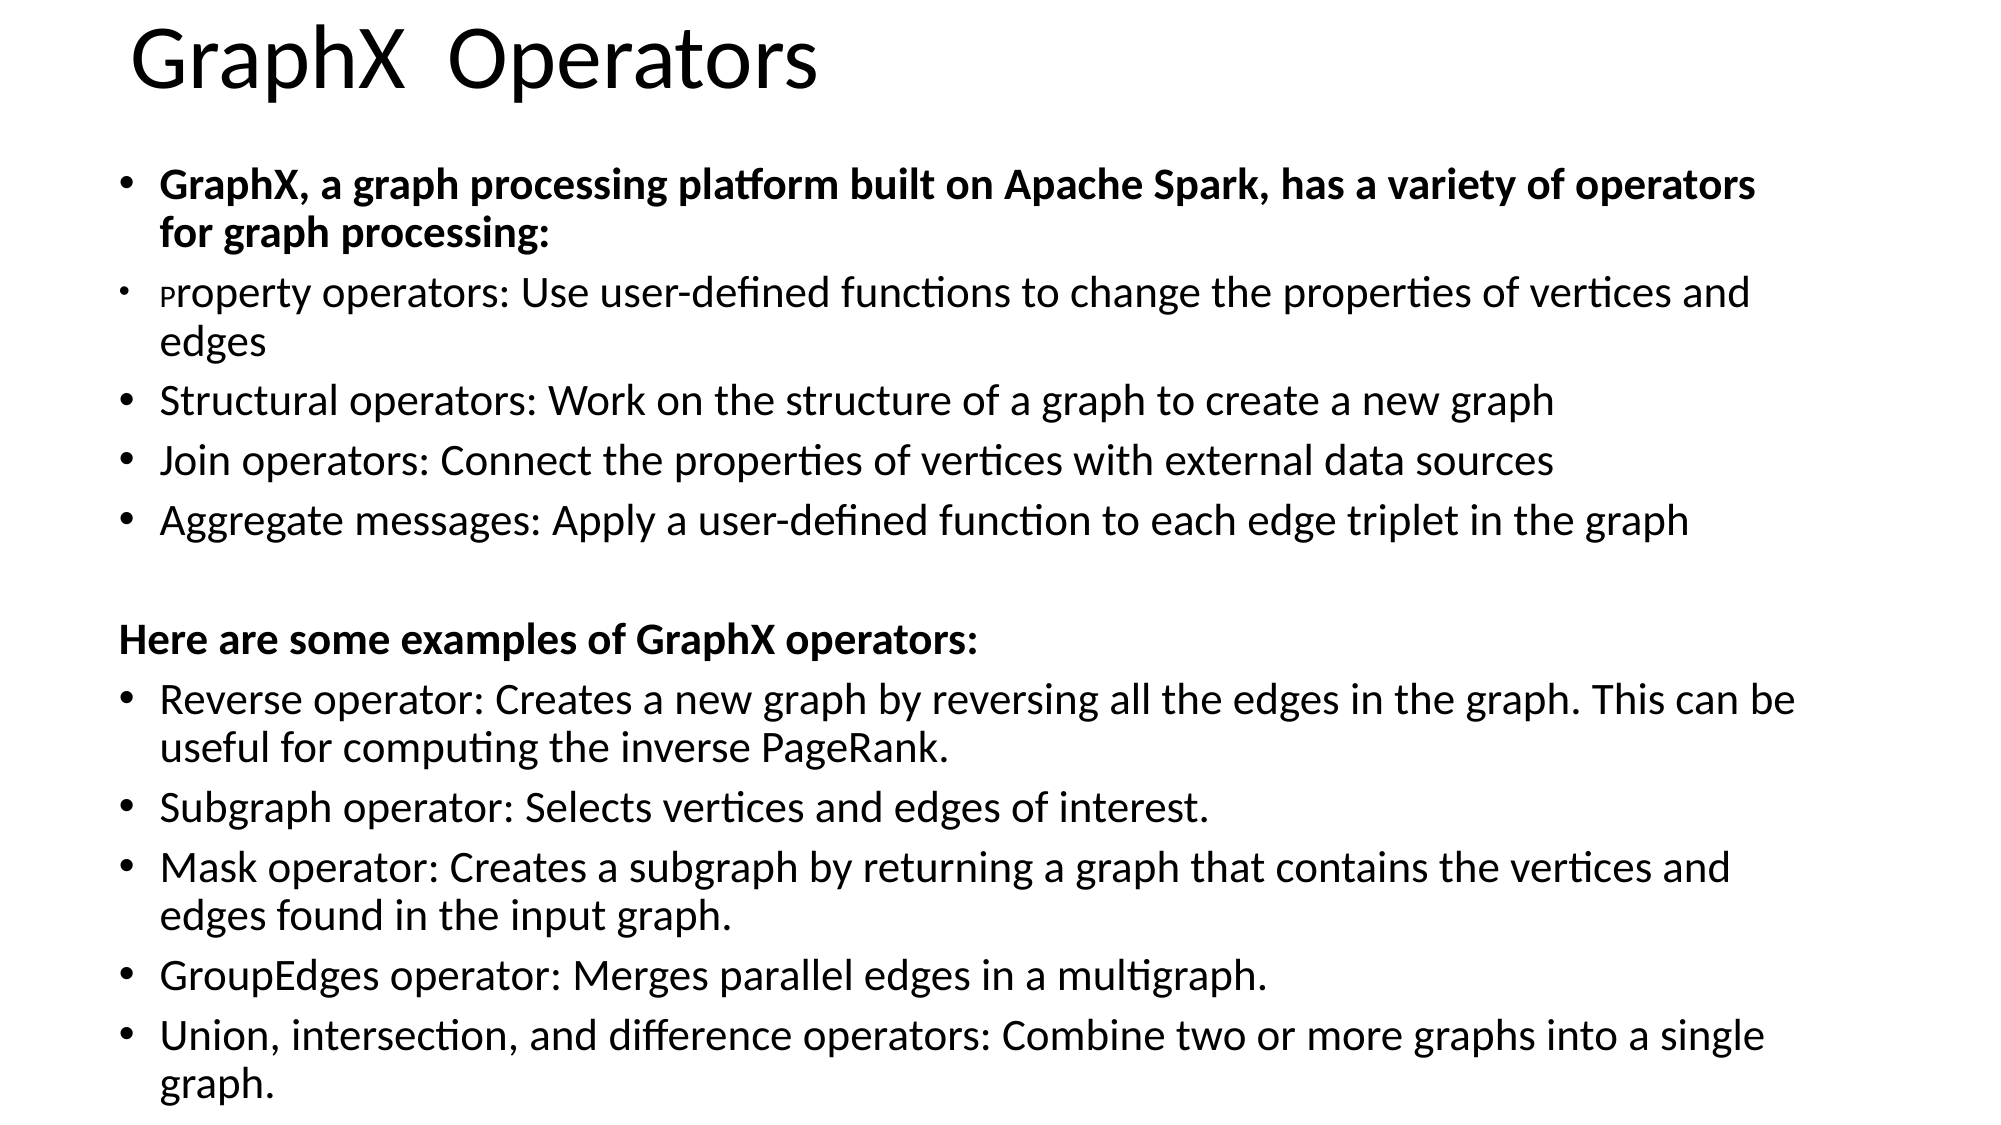

# GraphX  Operators
GraphX, a graph processing platform built on Apache Spark, has a variety of operators for graph processing:
Property operators: Use user-defined functions to change the properties of vertices and edges
Structural operators: Work on the structure of a graph to create a new graph
Join operators: Connect the properties of vertices with external data sources
Aggregate messages: Apply a user-defined function to each edge triplet in the graph

Here are some examples of GraphX operators:
Reverse operator: Creates a new graph by reversing all the edges in the graph. This can be useful for computing the inverse PageRank.
Subgraph operator: Selects vertices and edges of interest.
Mask operator: Creates a subgraph by returning a graph that contains the vertices and edges found in the input graph.
GroupEdges operator: Merges parallel edges in a multigraph.
Union, intersection, and difference operators: Combine two or more graphs into a single graph.